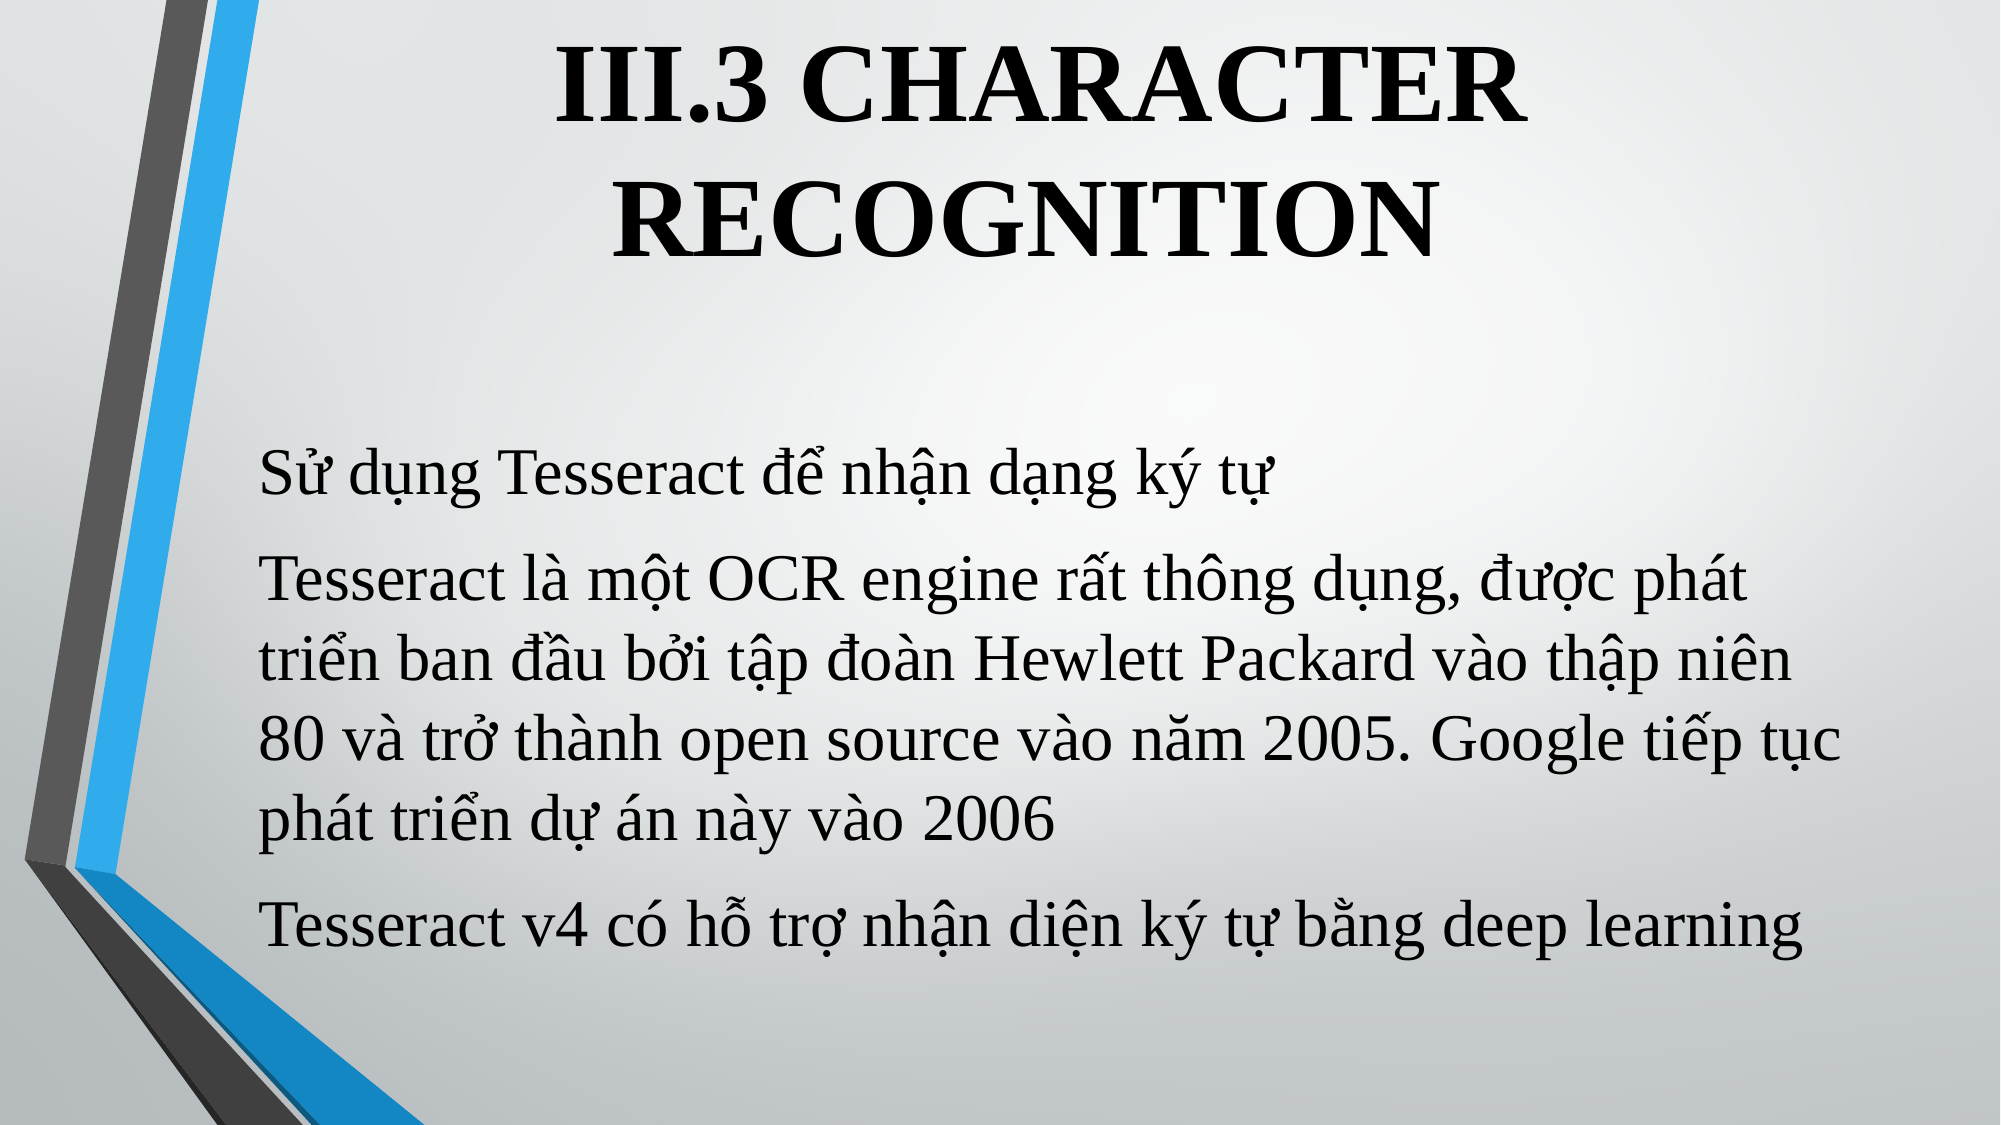

# III.3 CHARACTER RECOGNITION
Sử dụng Tesseract để nhận dạng ký tự
Tesseract là một OCR engine rất thông dụng, được phát triển ban đầu bởi tập đoàn Hewlett Packard vào thập niên 80 và trở thành open source vào năm 2005. Google tiếp tục phát triển dự án này vào 2006
Tesseract v4 có hỗ trợ nhận diện ký tự bằng deep learning